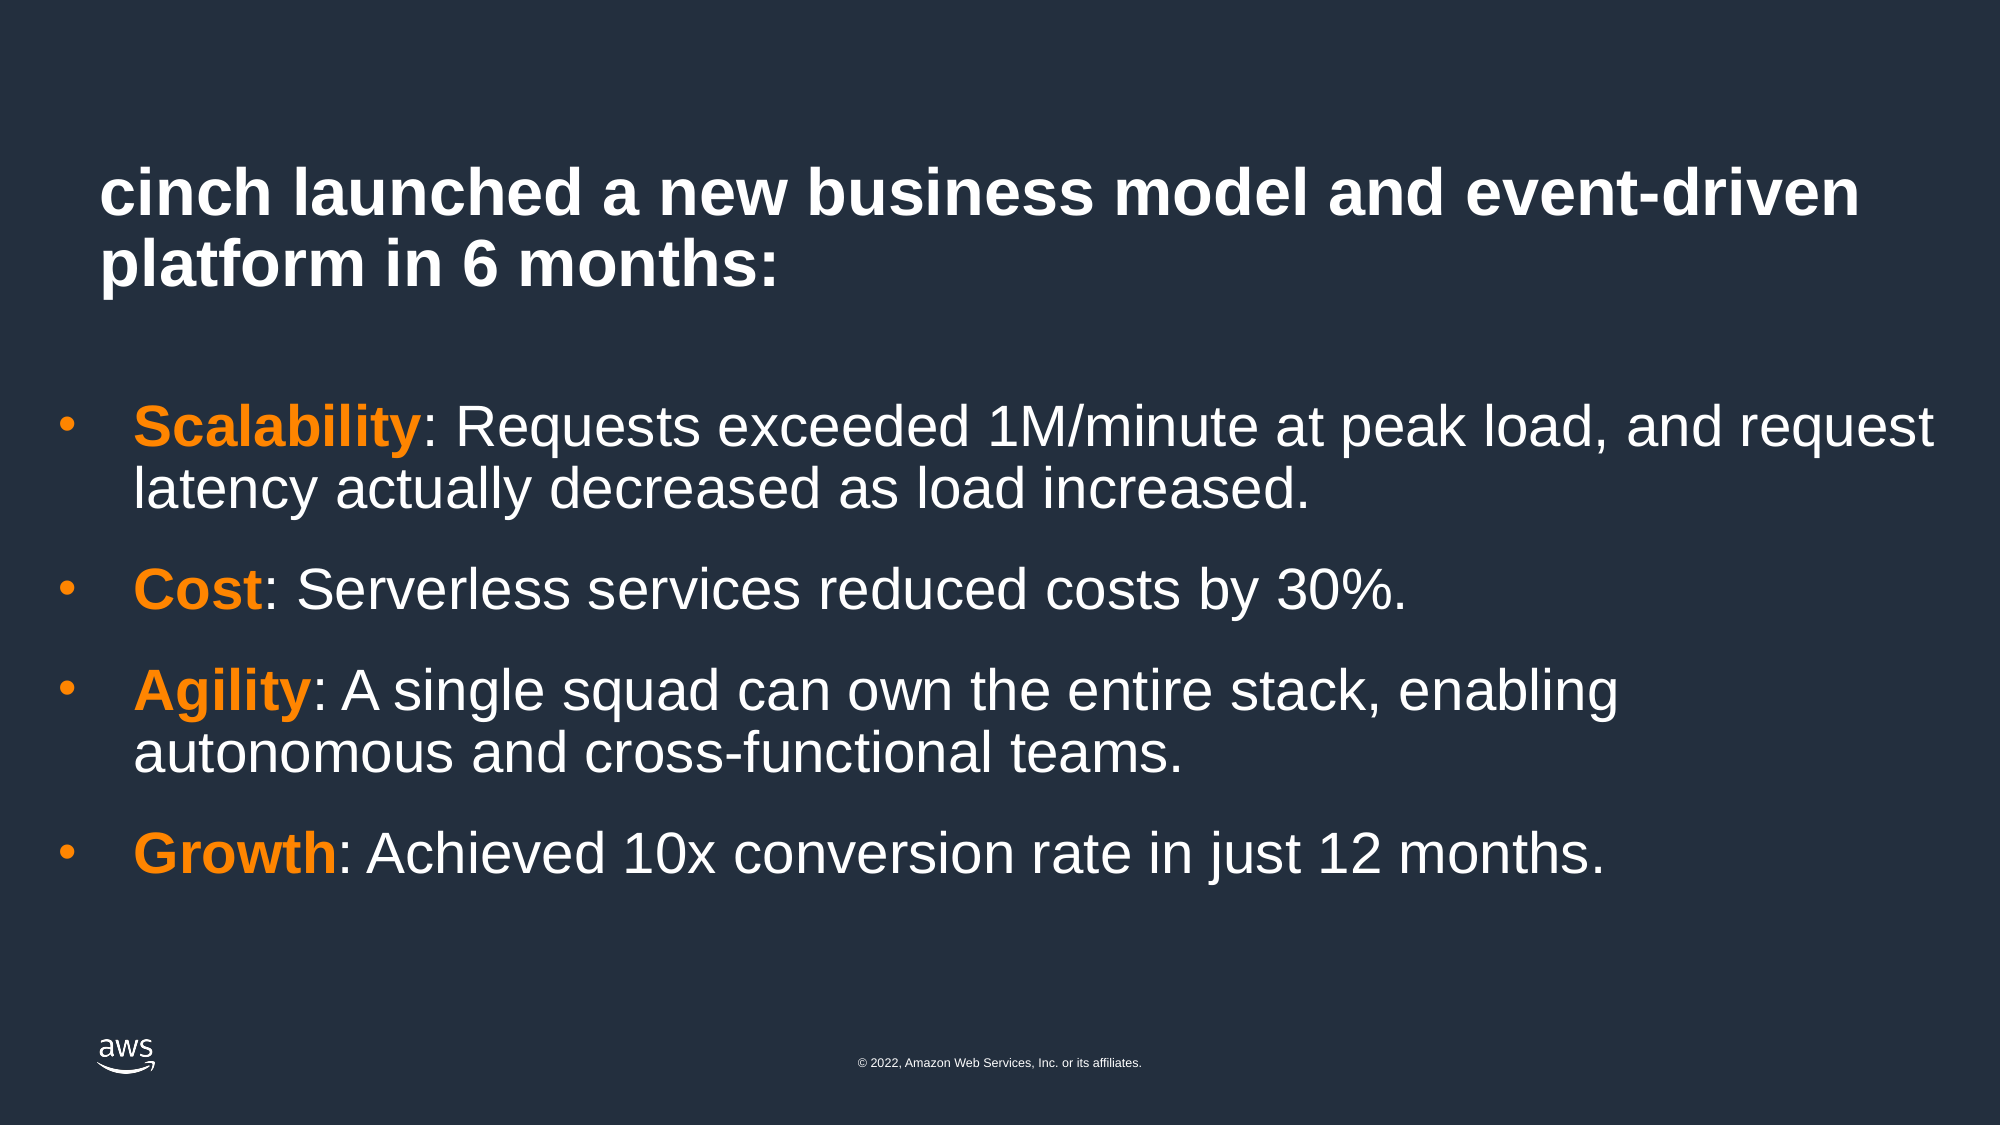

# cinch launched a new business model and event-driven platform in 6 months:
Scalability: Requests exceeded 1M/minute at peak load, and request latency actually decreased as load increased.
Cost: Serverless services reduced costs by 30%.
Agility: A single squad can own the entire stack, enabling autonomous and cross-functional teams.
Growth: Achieved 10x conversion rate in just 12 months.